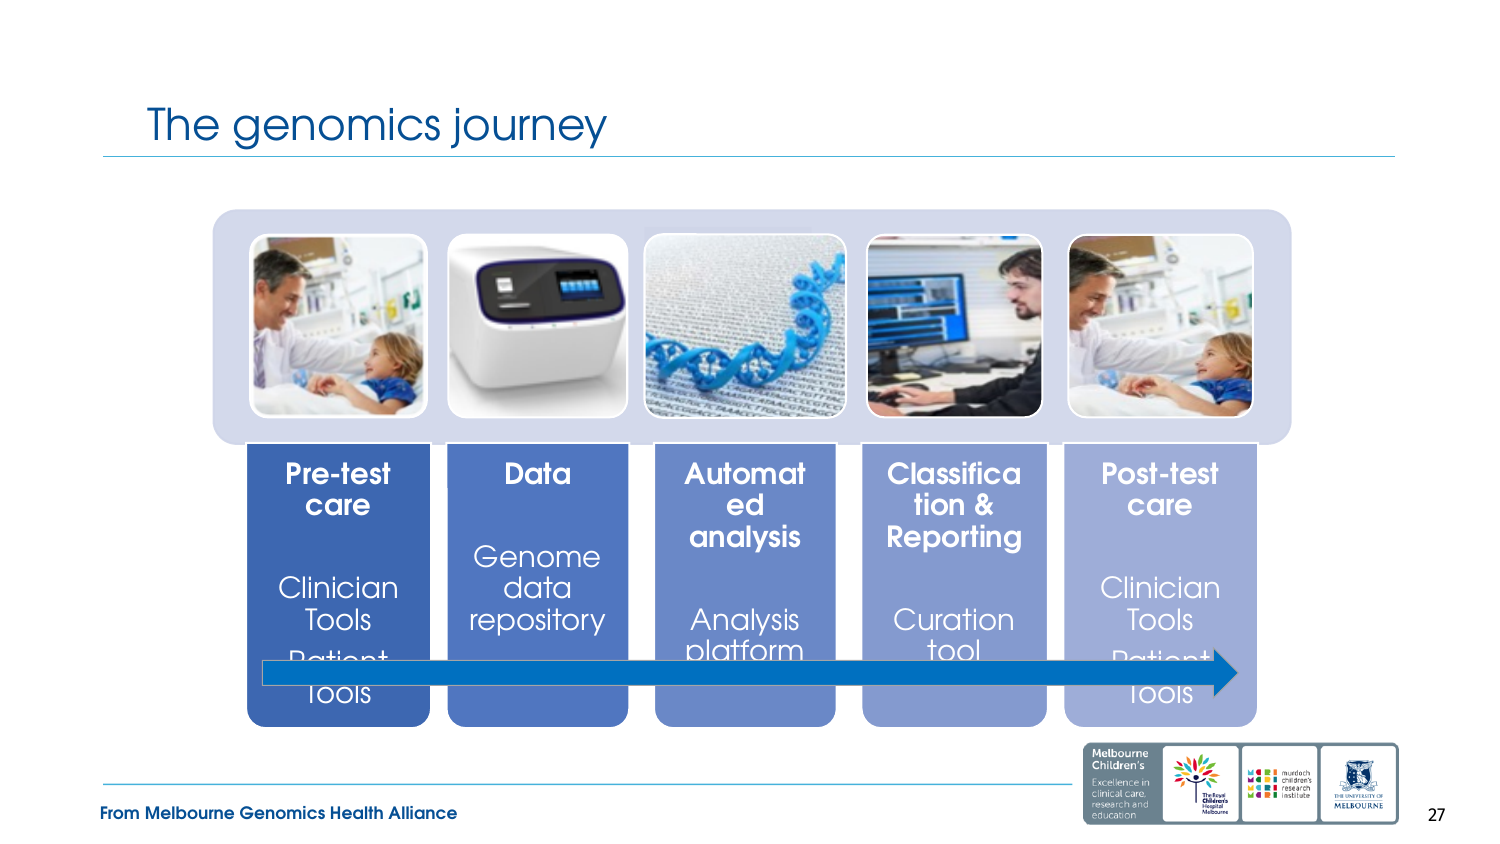

# The genomics journey
Pre-test care

Clinician Tools
Patient Tools
Data

Genome data repository
Automated analysis

Analysis platform
Classification & Reporting

Curation tool
Post-test care

Clinician Tools
Patient Tools

From Melbourne Genomics Health Alliance